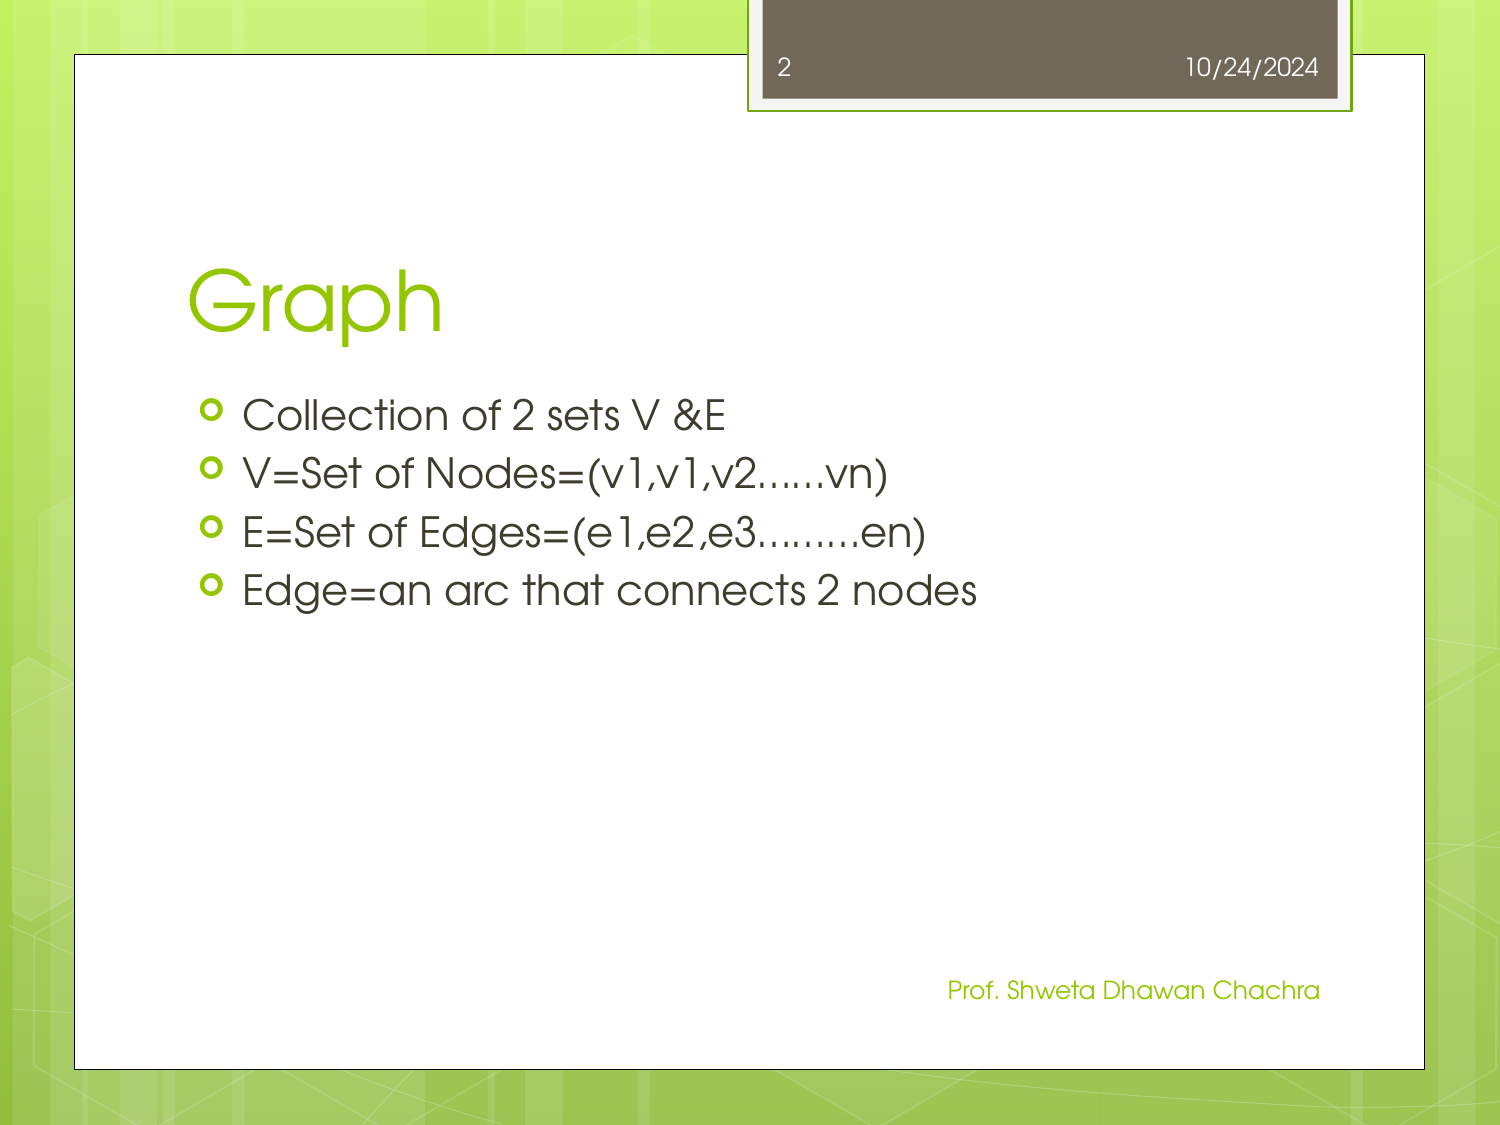

2
10/24/2024
# Graph
Collection of 2 sets V &E
V=Set of Nodes=(v1,v1,v2……vn)
E=Set of Edges=(e1,e2,e3………en)
Edge=an arc that connects 2 nodes
Prof. Shweta Dhawan Chachra